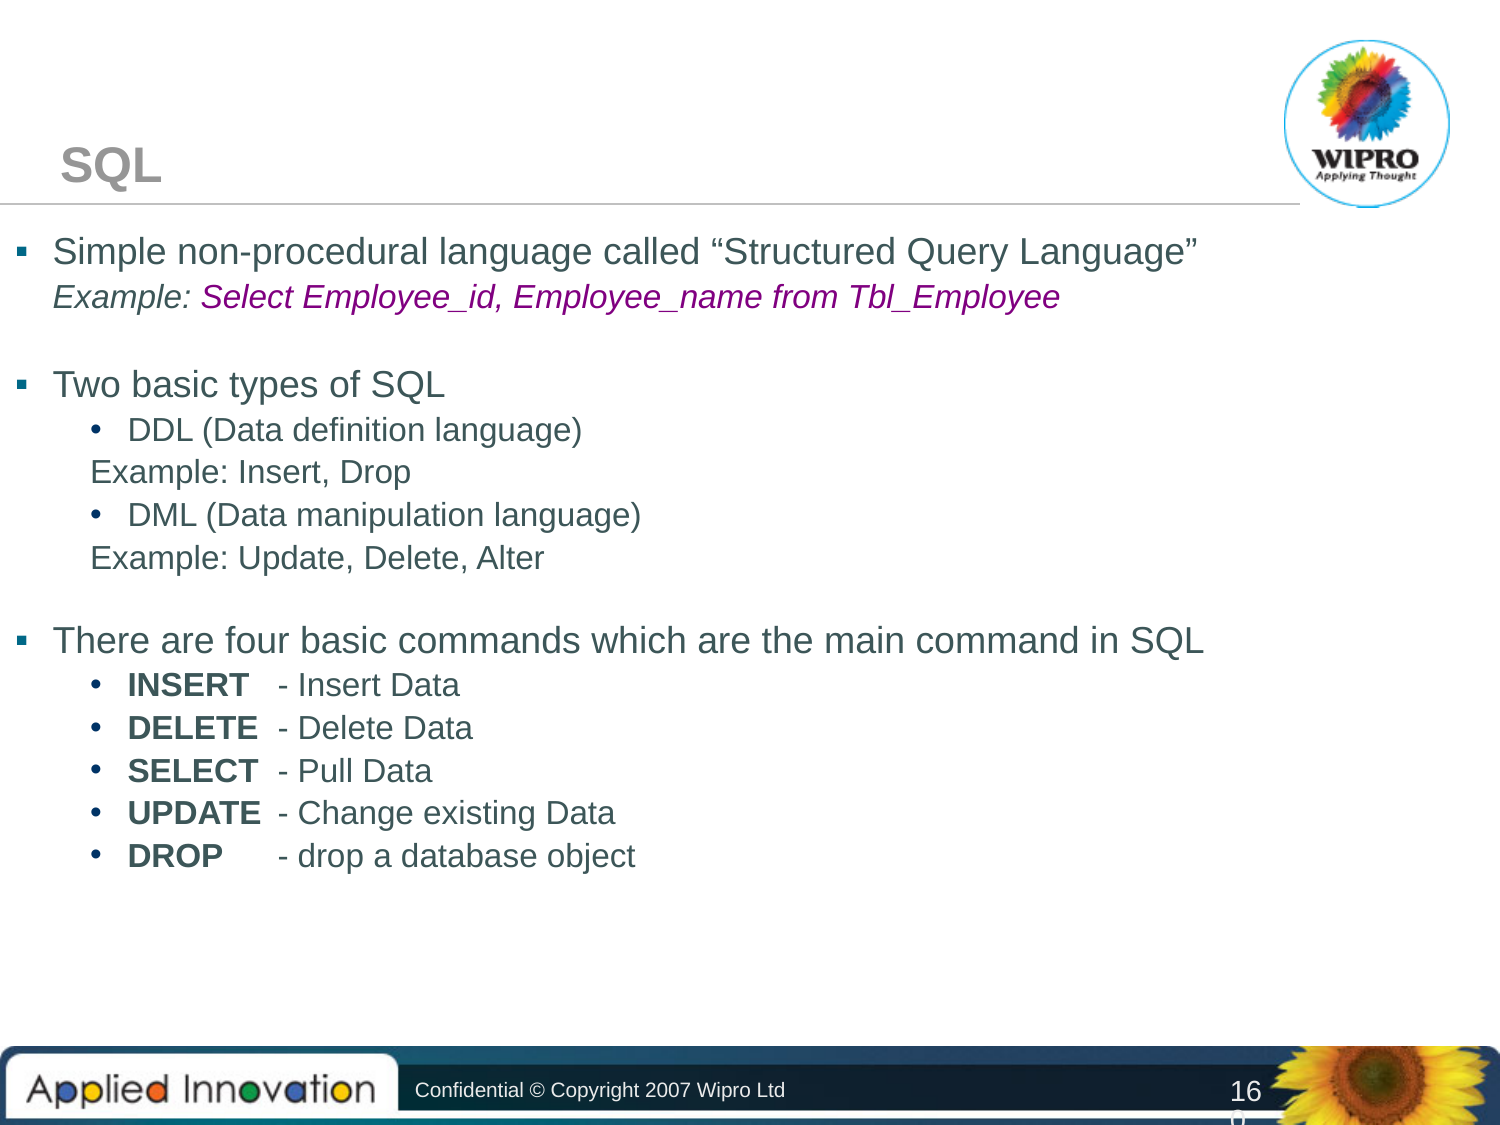

# SQL
Simple non-procedural language called “Structured Query Language”
	Example: Select Employee_id, Employee_name from Tbl_Employee

Two basic types of SQL
DDL (Data definition language)
Example: Insert, Drop
DML (Data manipulation language)
Example: Update, Delete, Alter

There are four basic commands which are the main command in SQL
INSERT 	- Insert Data
DELETE 	- Delete Data
SELECT 	- Pull Data
UPDATE	- Change existing Data
DROP 	- drop a database object
Confidential © Copyright 2007 Wipro Ltd